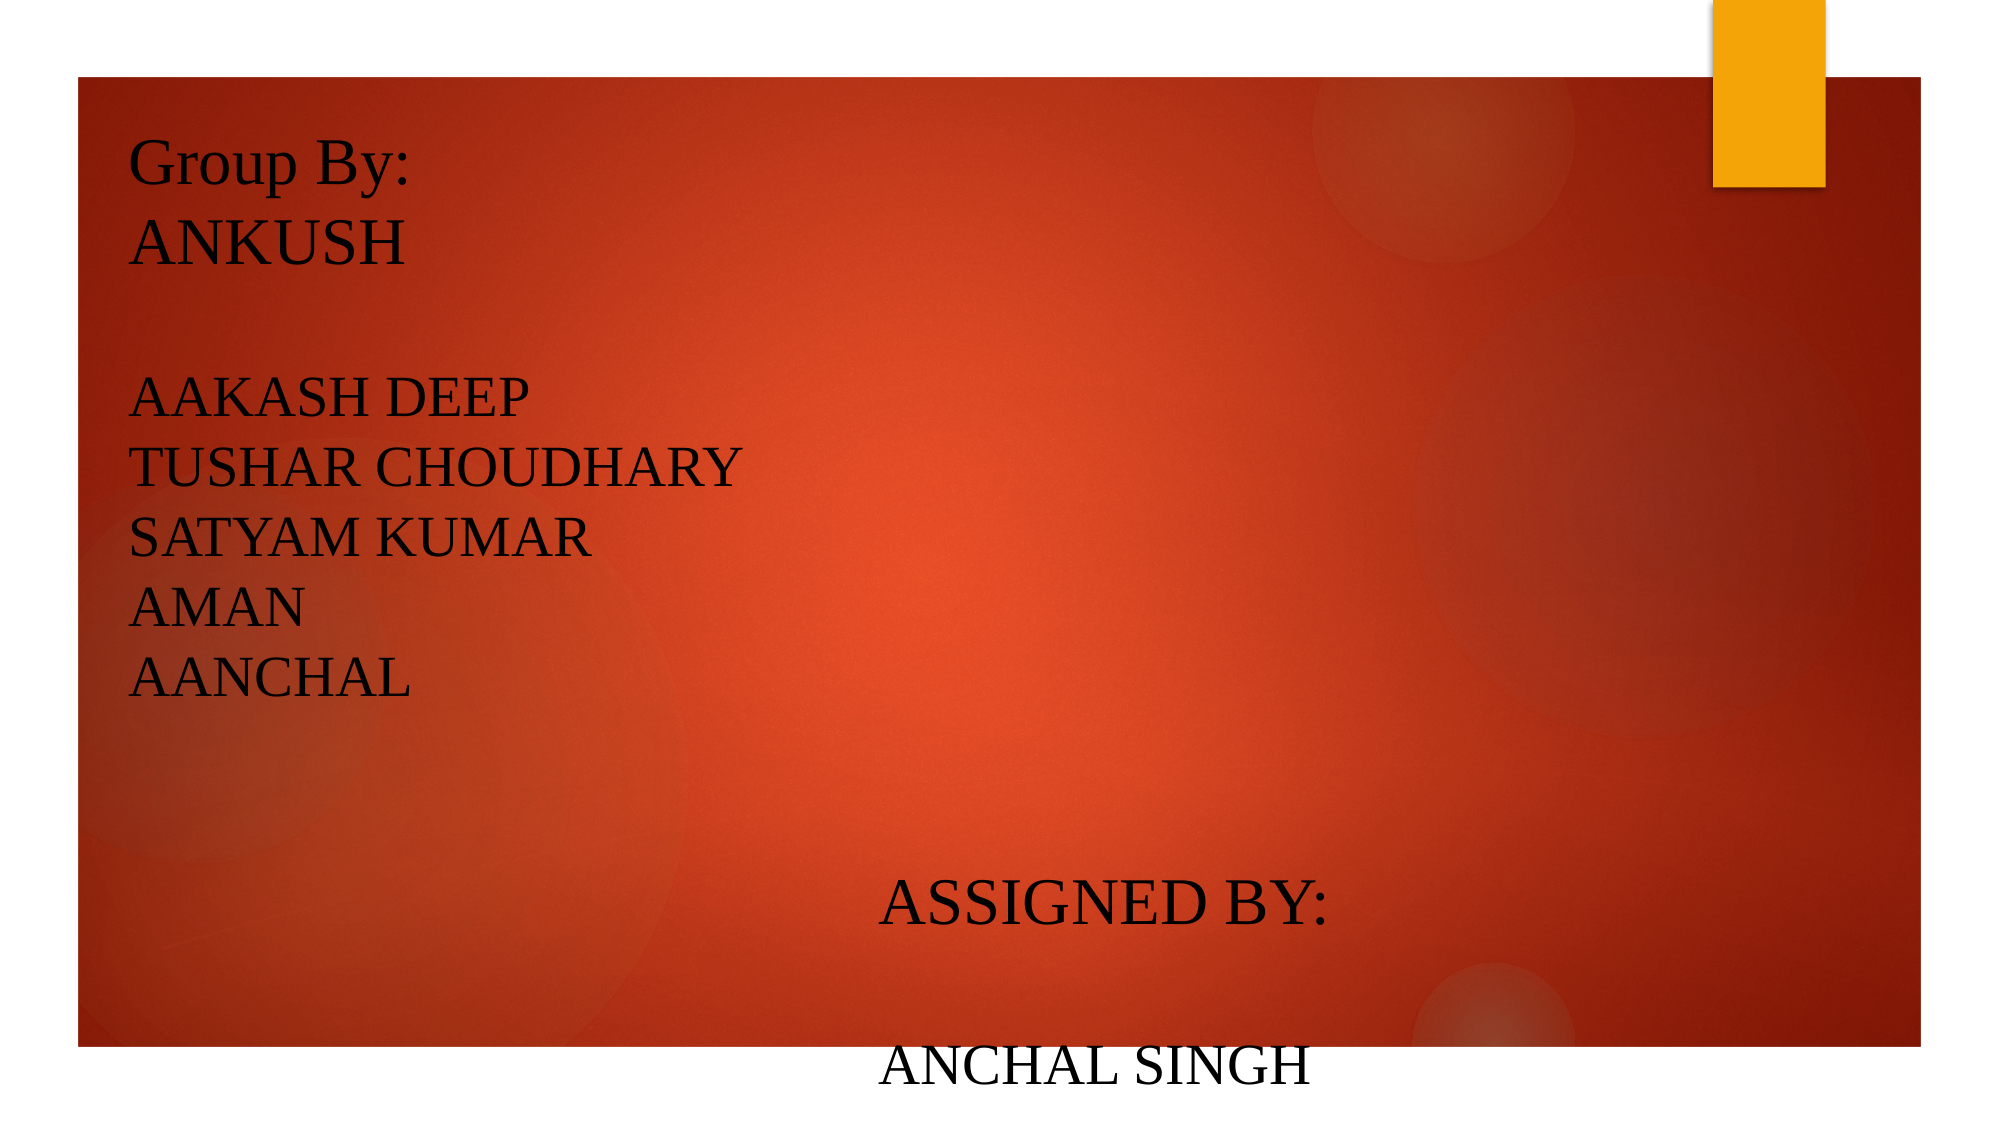

# Group By: ANKUSH AAKASH DEEP TUSHAR CHOUDHARY SATYAM KUMAR AMAN AANCHAL ASSIGNED BY: ANCHAL SINGH